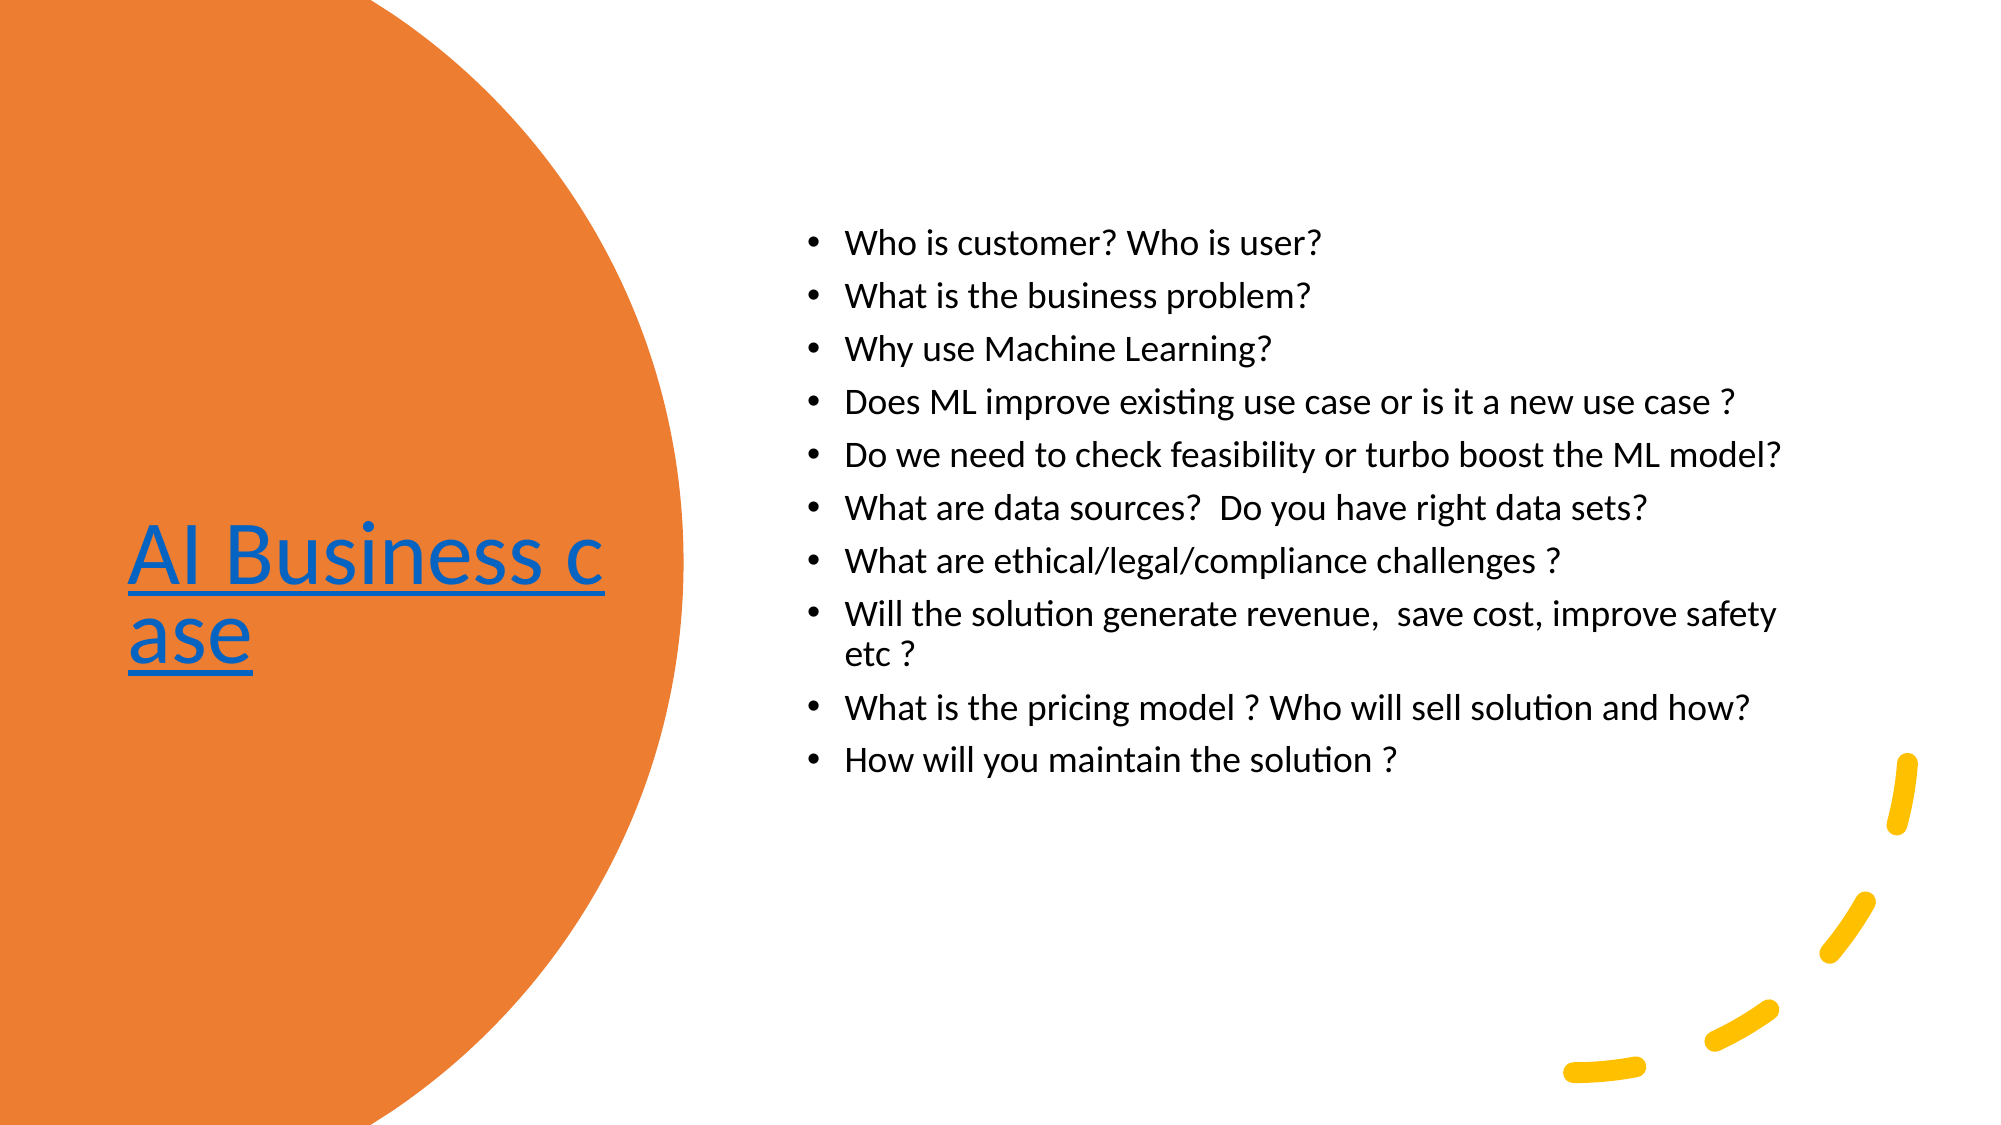

Who is customer? Who is user?
What is the business problem?
Why use Machine Learning?
Does ML improve existing use case or is it a new use case ?
Do we need to check feasibility or turbo boost the ML model?
What are data sources?  Do you have right data sets?
What are ethical/legal/compliance challenges ?
Will the solution generate revenue,  save cost, improve safety etc ?
What is the pricing model ? Who will sell solution and how?
How will you maintain the solution ?

# AI Business case